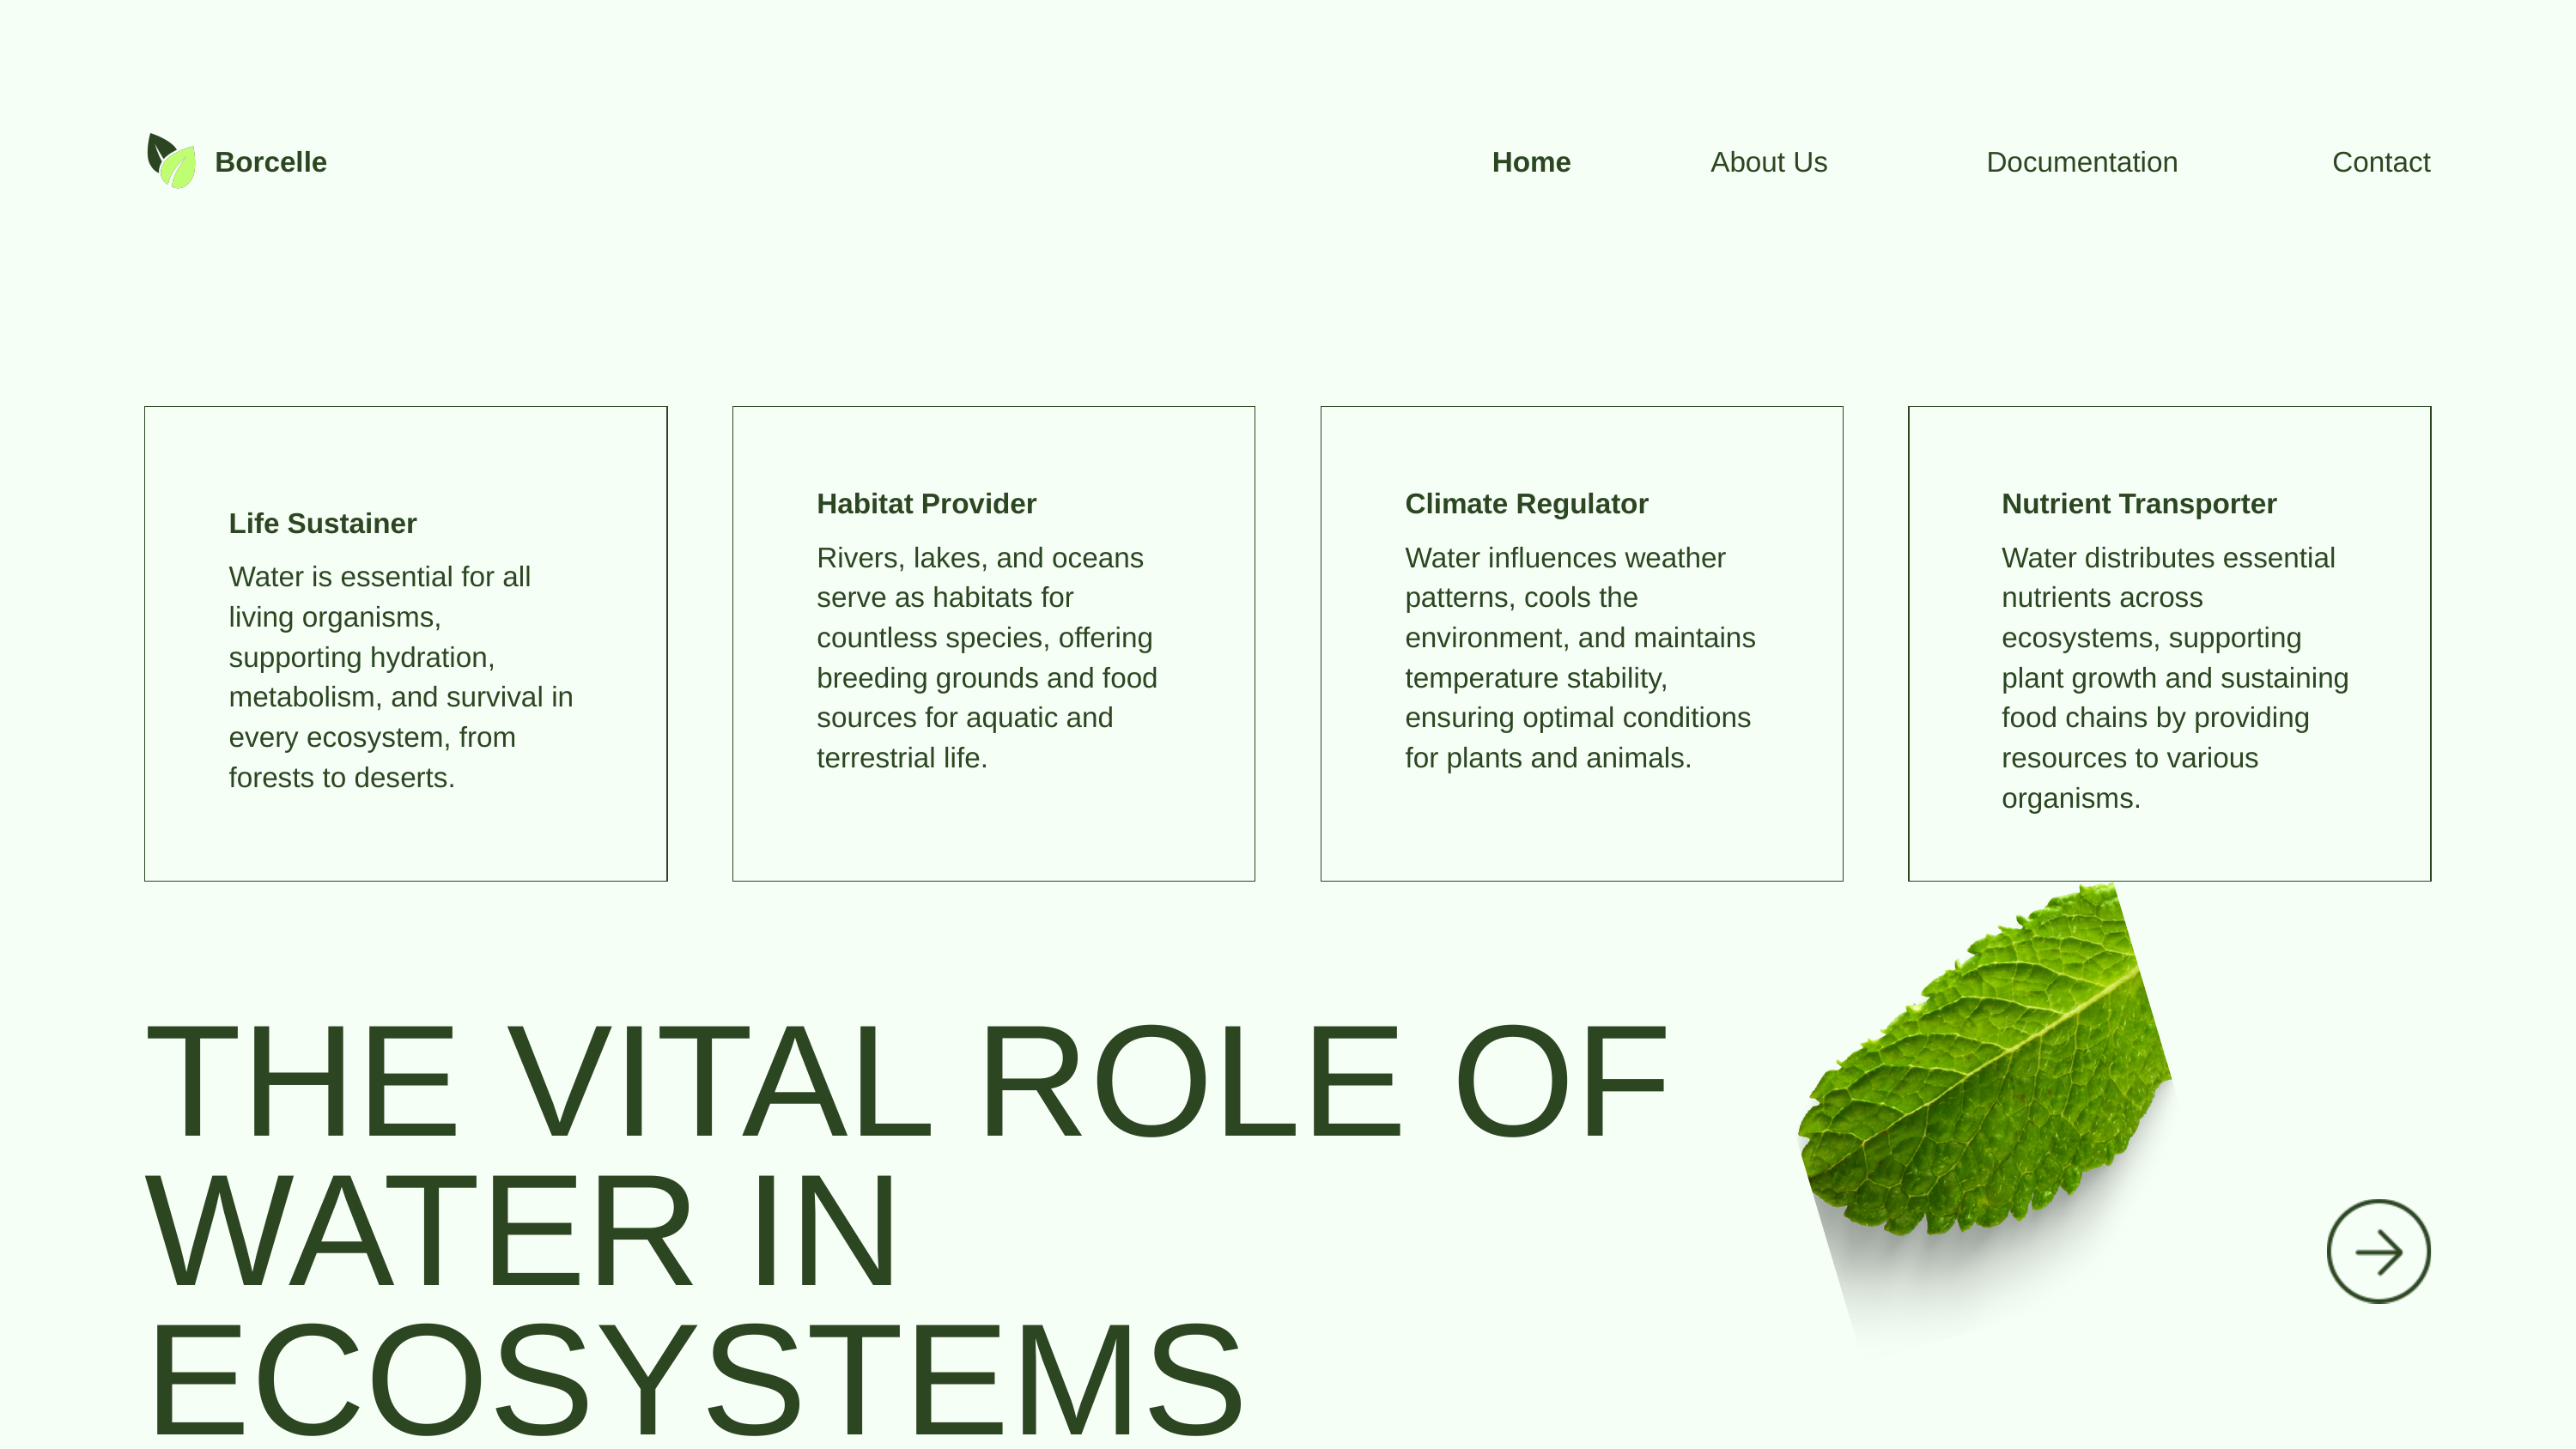

Borcelle
Home
About Us
Documentation
Contact

Habitat Provider
Climate Regulator
Nutrient Transporter
Life Sustainer
Rivers, lakes, and oceans serve as habitats for countless species, offering breeding grounds and food sources for aquatic and terrestrial life.
Water influences weather patterns, cools the environment, and maintains temperature stability, ensuring optimal conditions for plants and animals.
Water distributes essential nutrients across ecosystems, supporting plant growth and sustaining food chains by providing resources to various organisms.
Water is essential for all living organisms, supporting hydration, metabolism, and survival in every ecosystem, from forests to deserts.

THE VITAL ROLE OF WATER IN ECOSYSTEMS